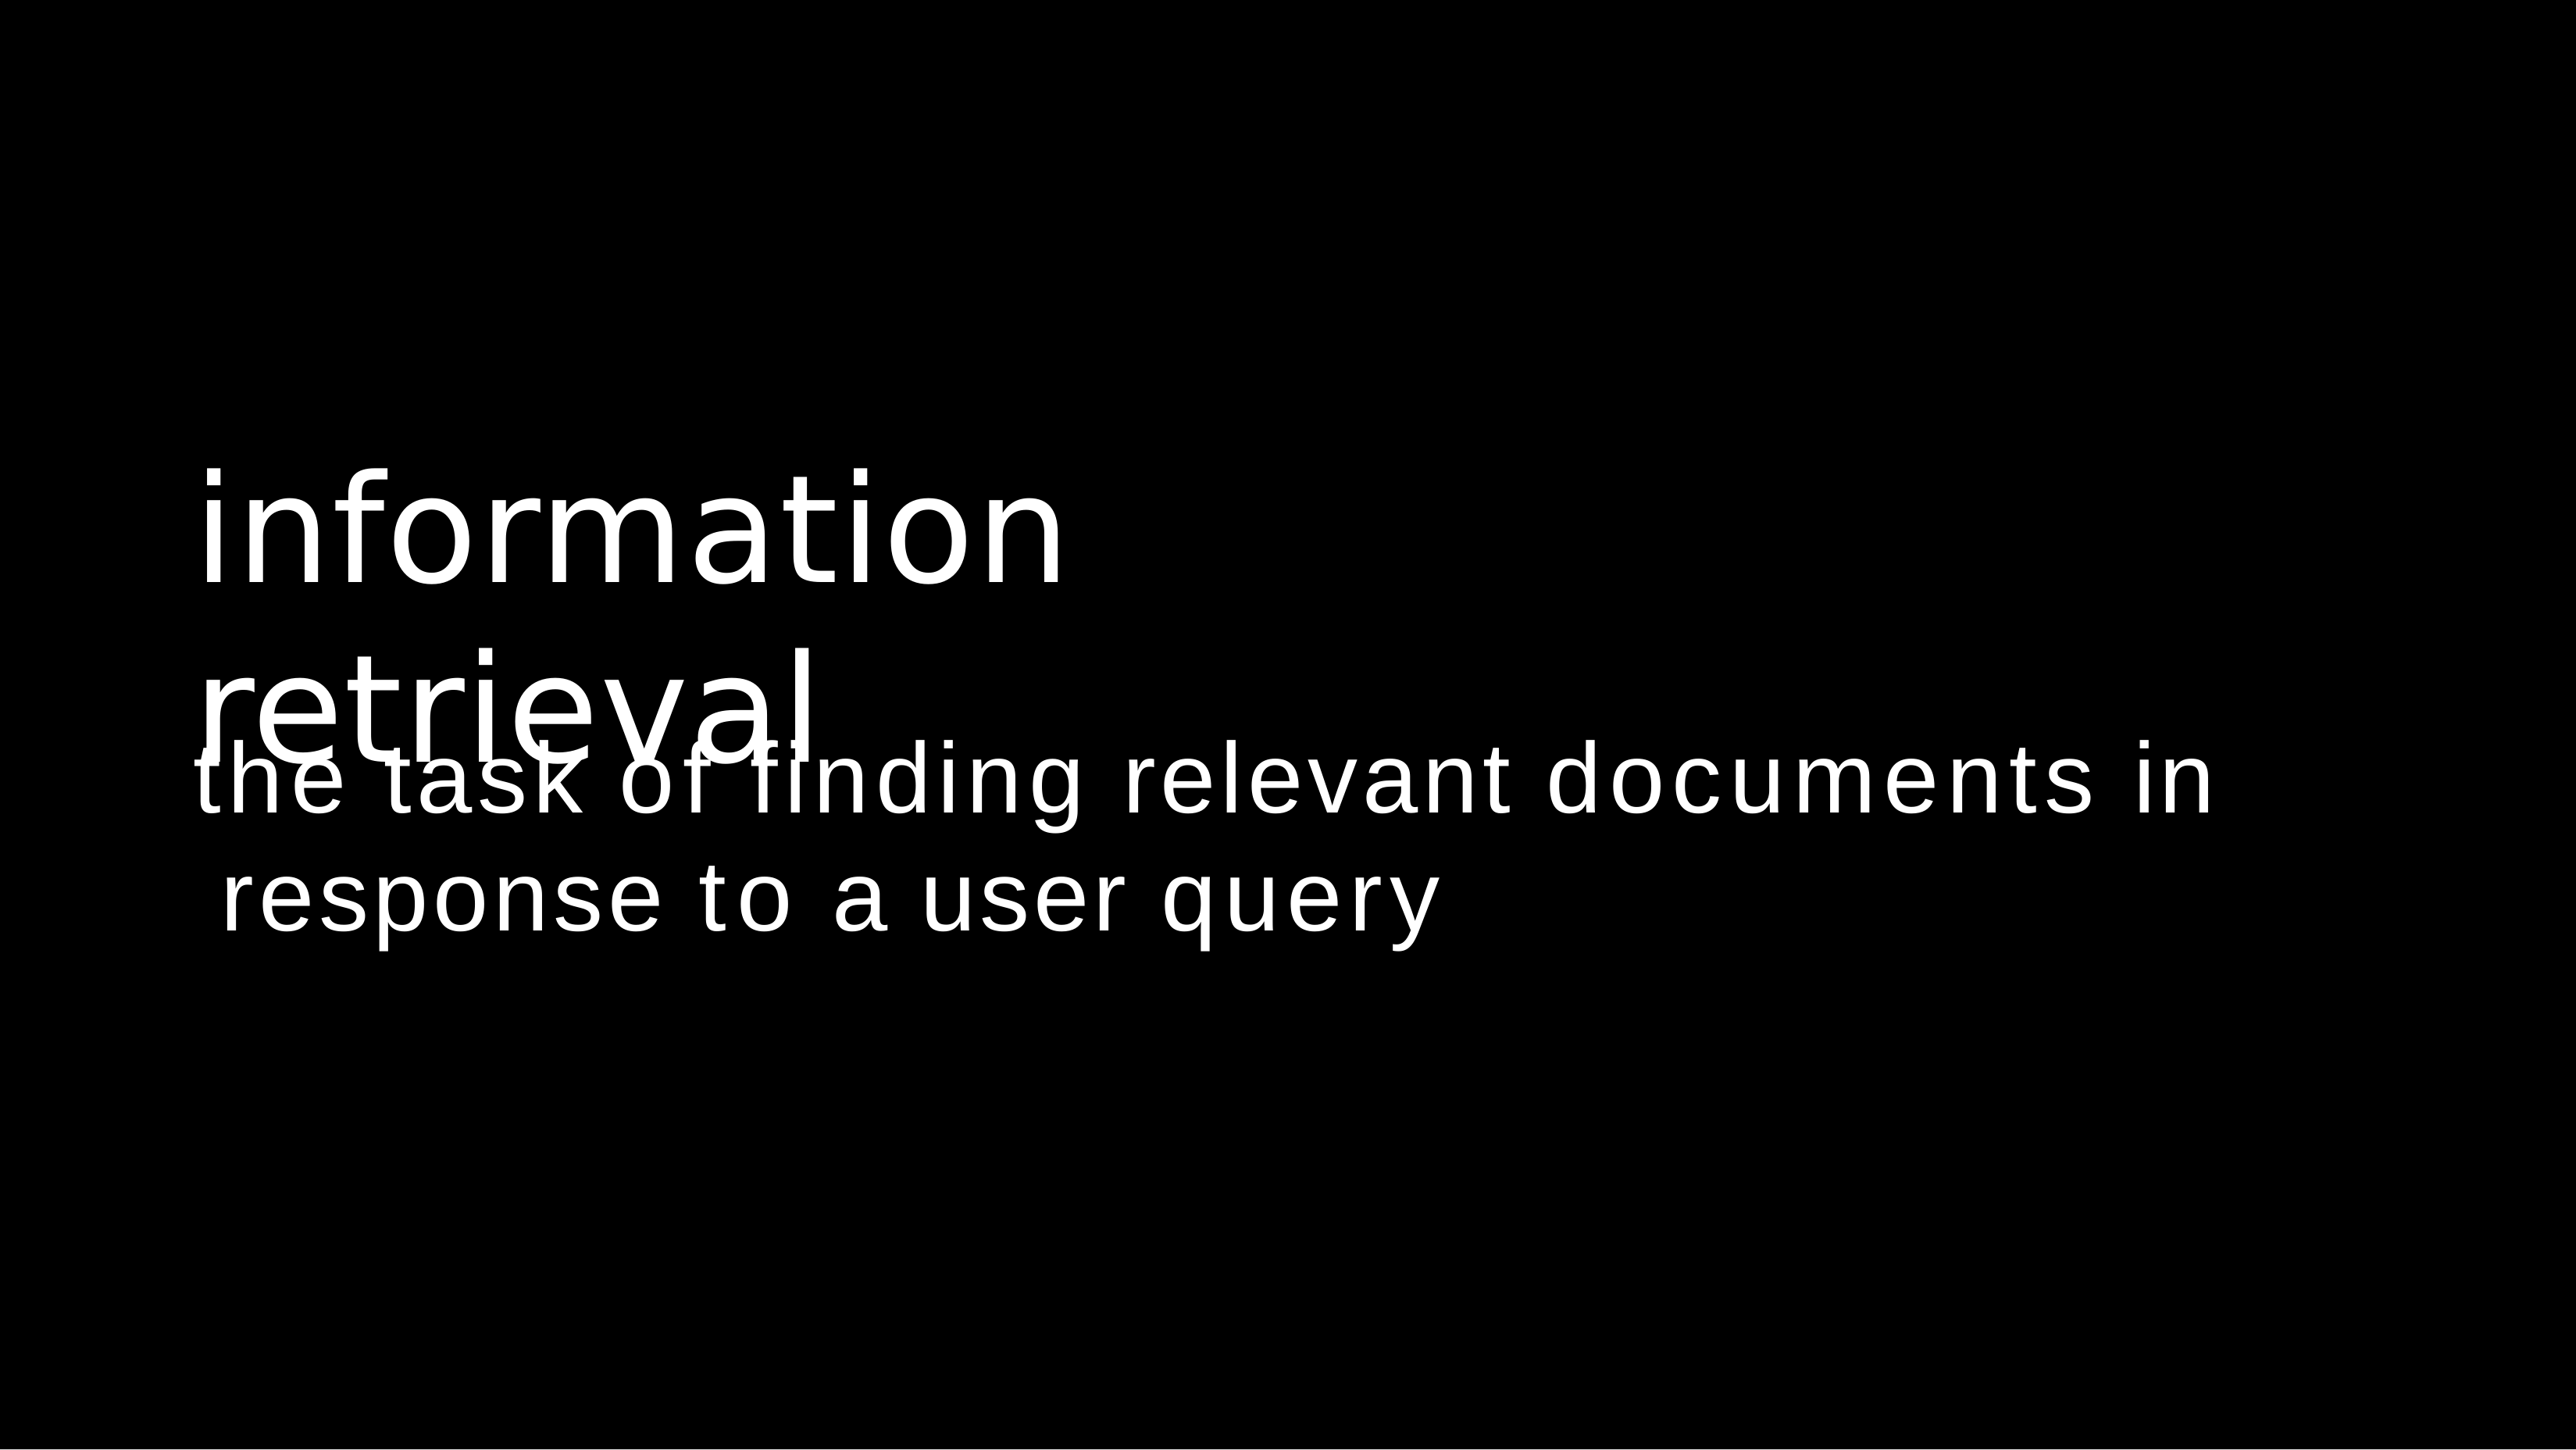

information retrieval
the task of finding relevant documents in  response to a user query